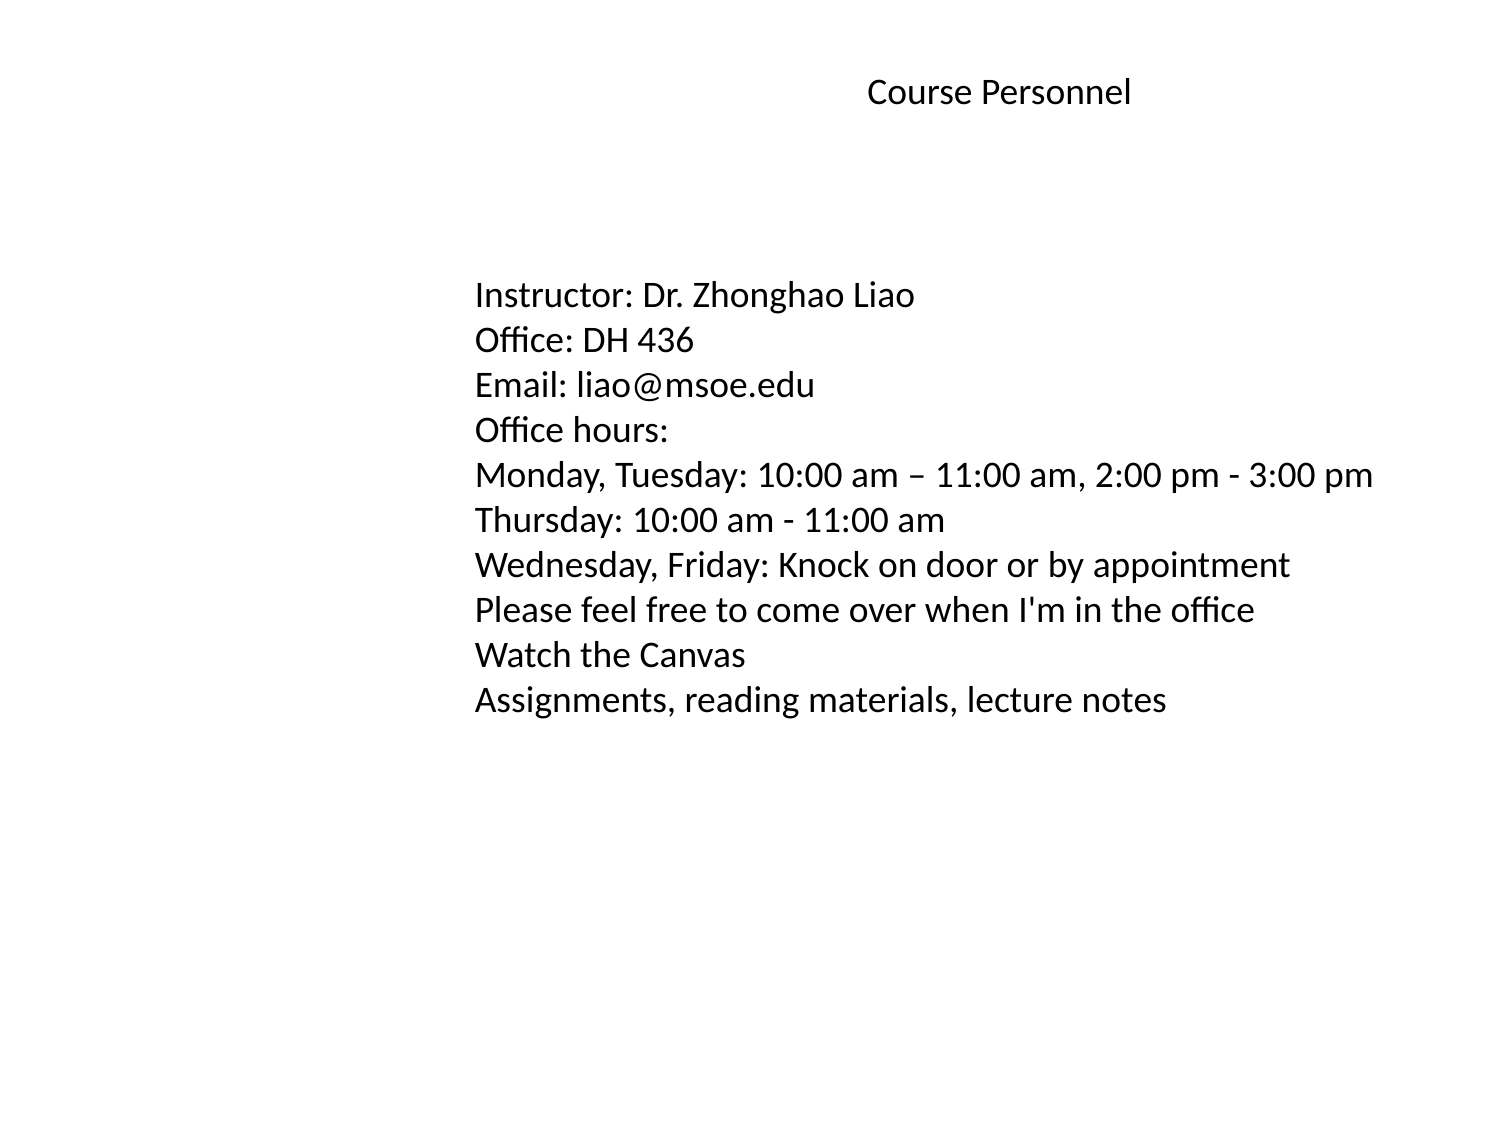

Course Personnel
Instructor: Dr. Zhonghao Liao
Office: DH 436
Email: liao@msoe.edu
Office hours:
Monday, Tuesday: 10:00 am – 11:00 am, 2:00 pm - 3:00 pm
Thursday: 10:00 am - 11:00 am
Wednesday, Friday: Knock on door or by appointment
Please feel free to come over when I'm in the office
Watch the Canvas
Assignments, reading materials, lecture notes